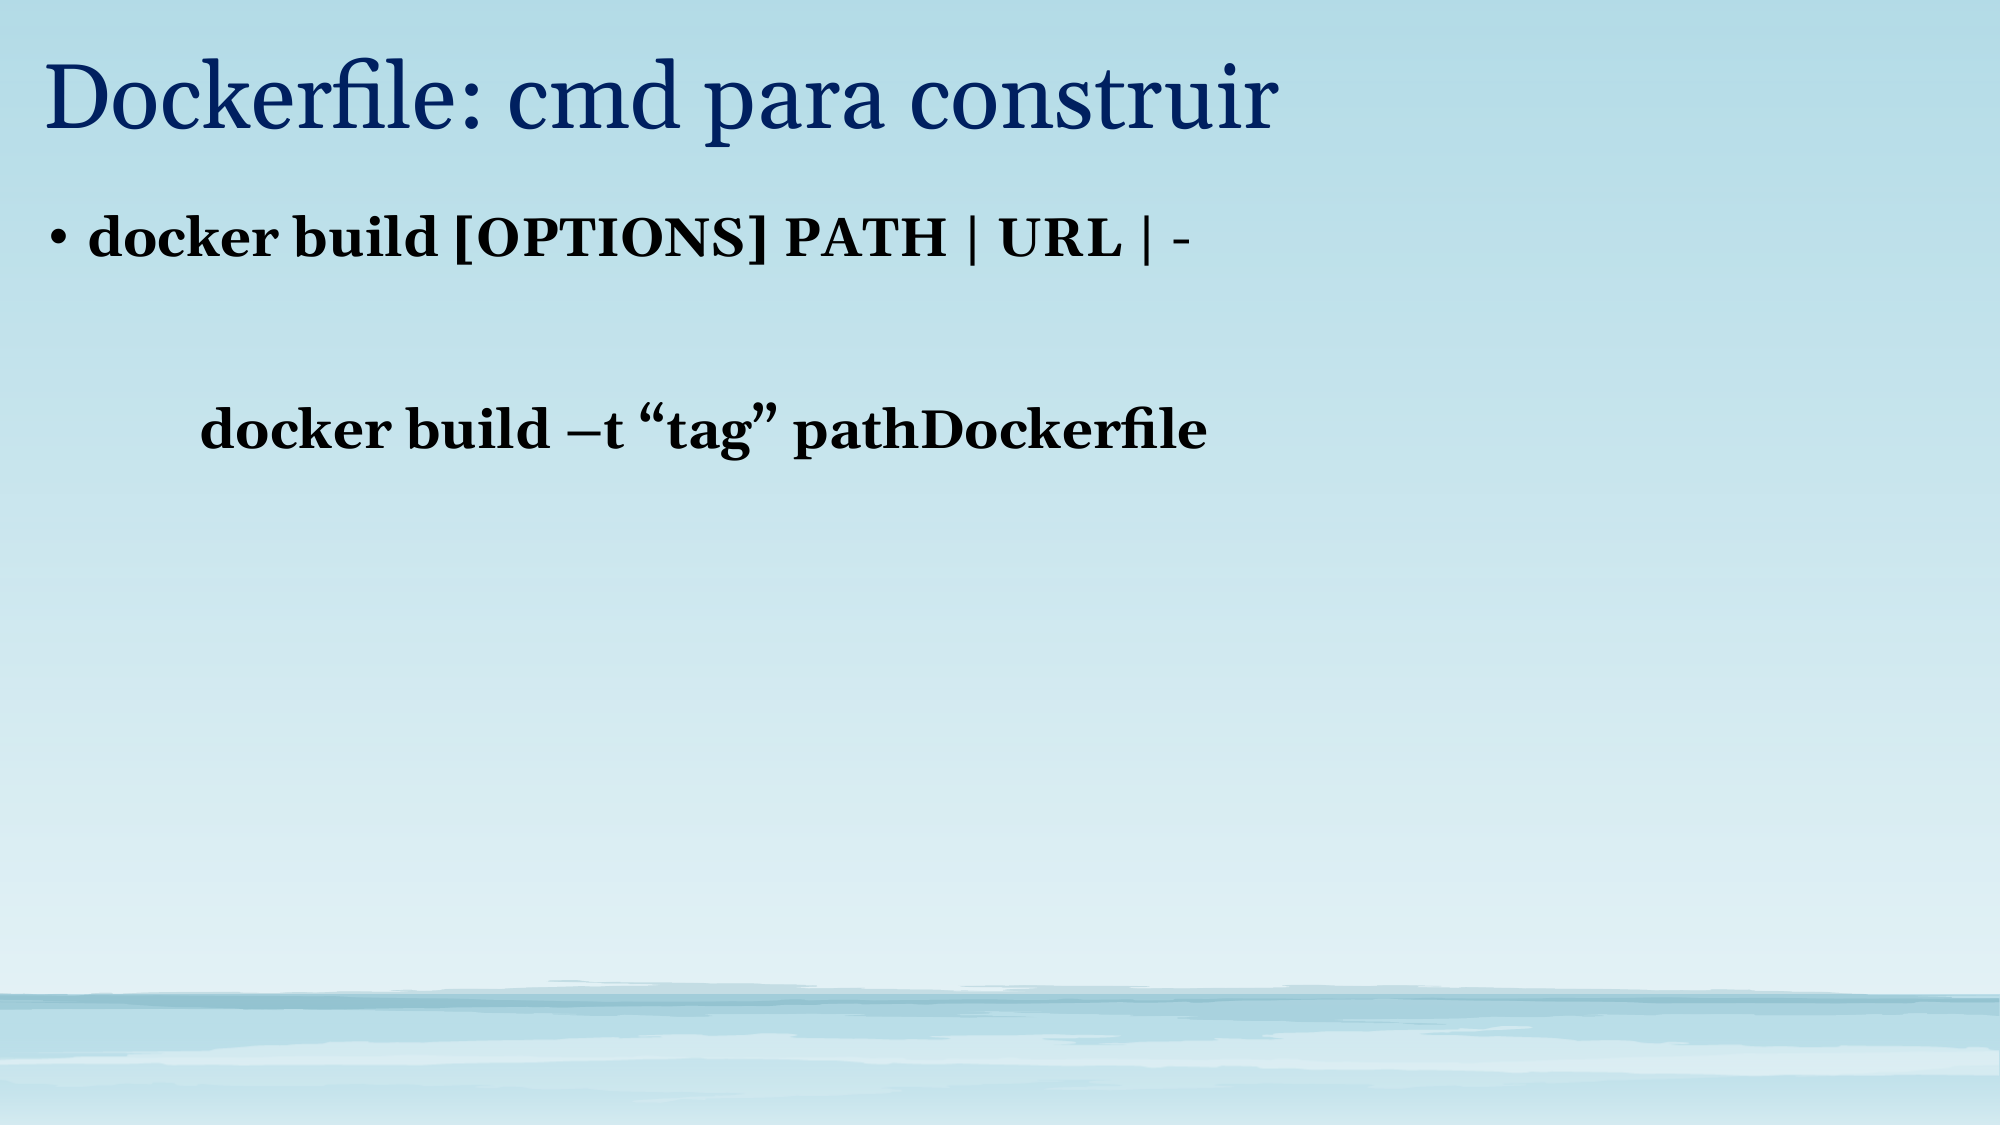

Dockerfile: cmd para construir
docker build [OPTIONS] PATH | URL | -

	docker build –t “tag” pathDockerfile